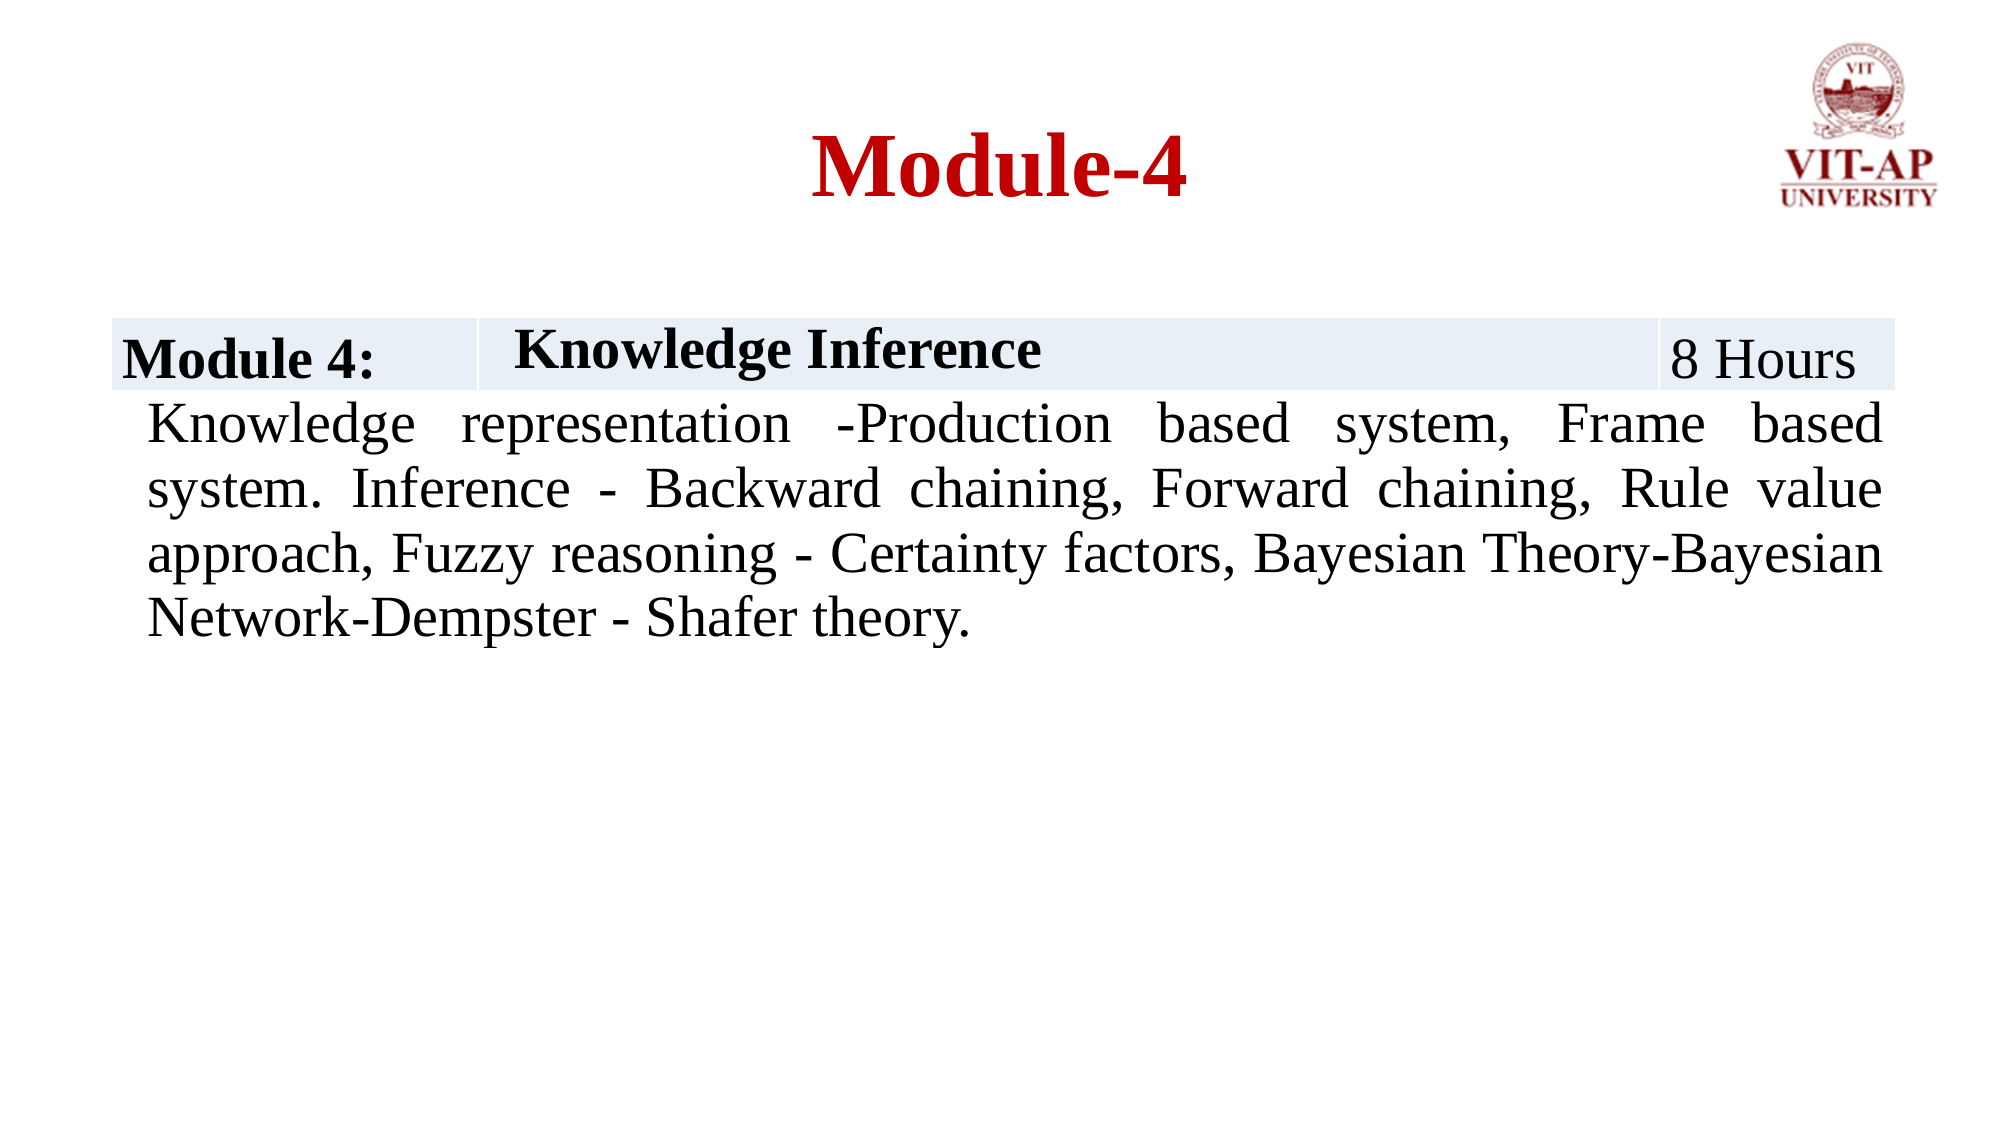

# Module-4
| Module 4: | Knowledge Inference | 8 Hours |
| --- | --- | --- |
| Knowledge representation -Production based system, Frame based system. Inference - Backward chaining, Forward chaining, Rule value approach, Fuzzy reasoning - Certainty factors, Bayesian Theory-Bayesian Network-Dempster - Shafer theory. |  |  |